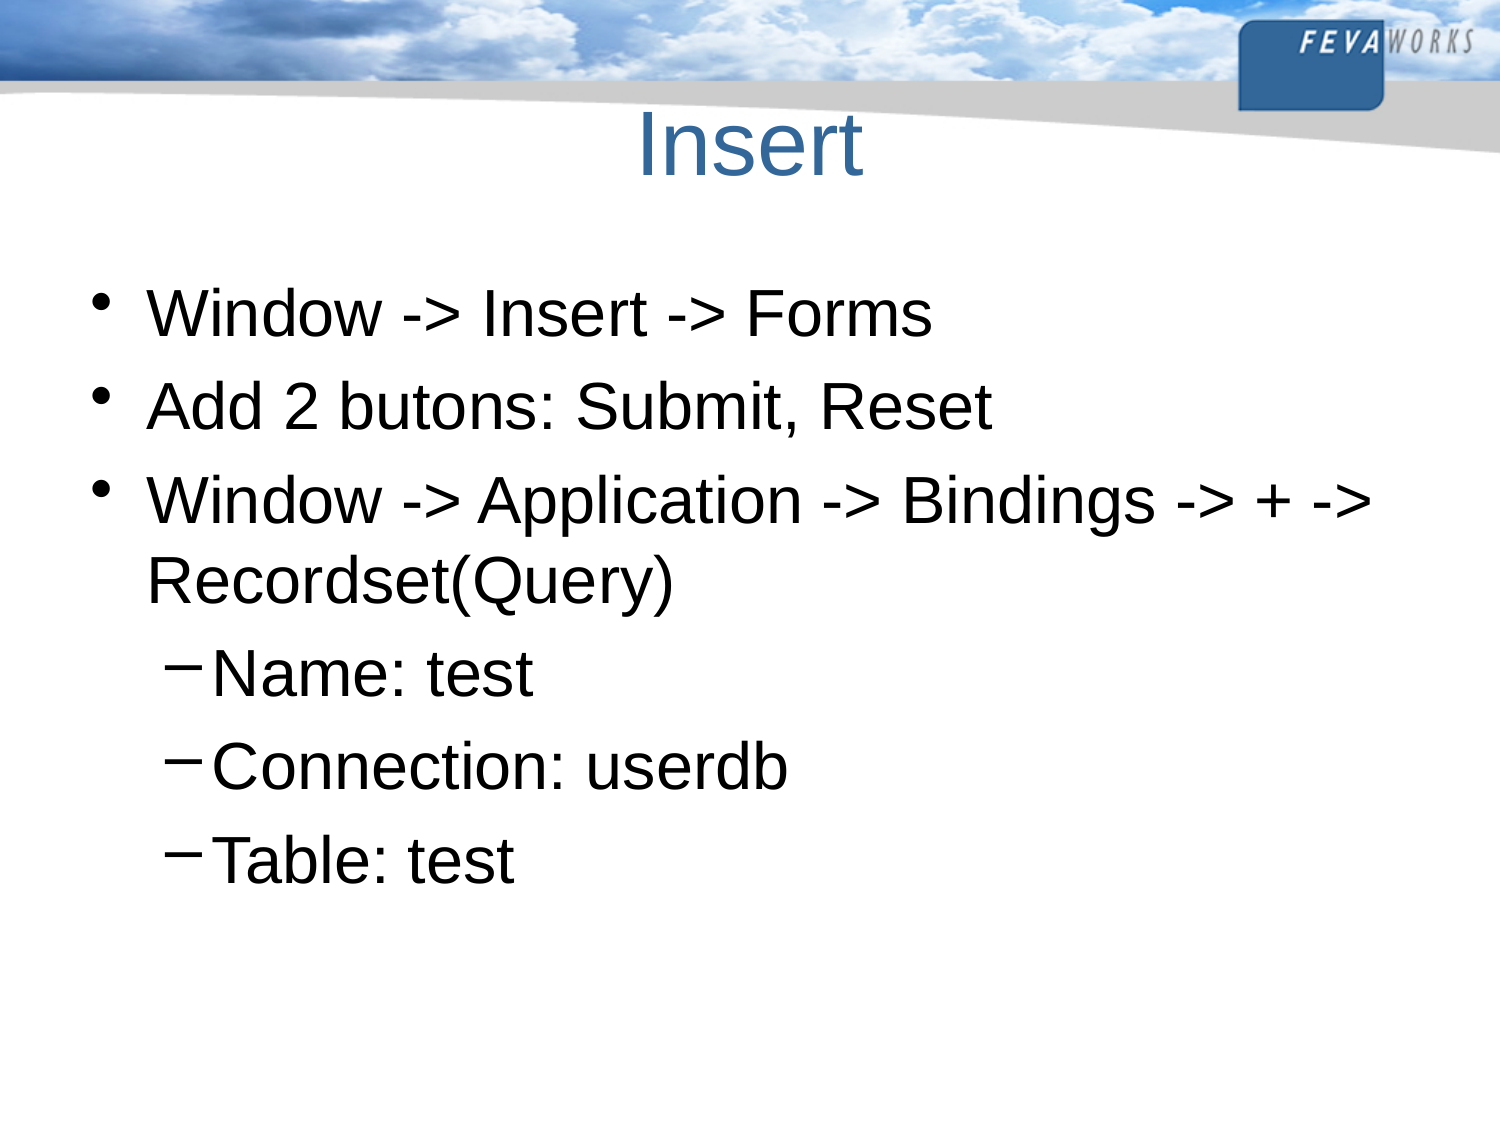

# Insert
Window -> Insert -> Forms
Add 2 butons: Submit, Reset
Window -> Application -> Bindings -> + -> Recordset(Query)
Name: test
Connection: userdb
Table: test